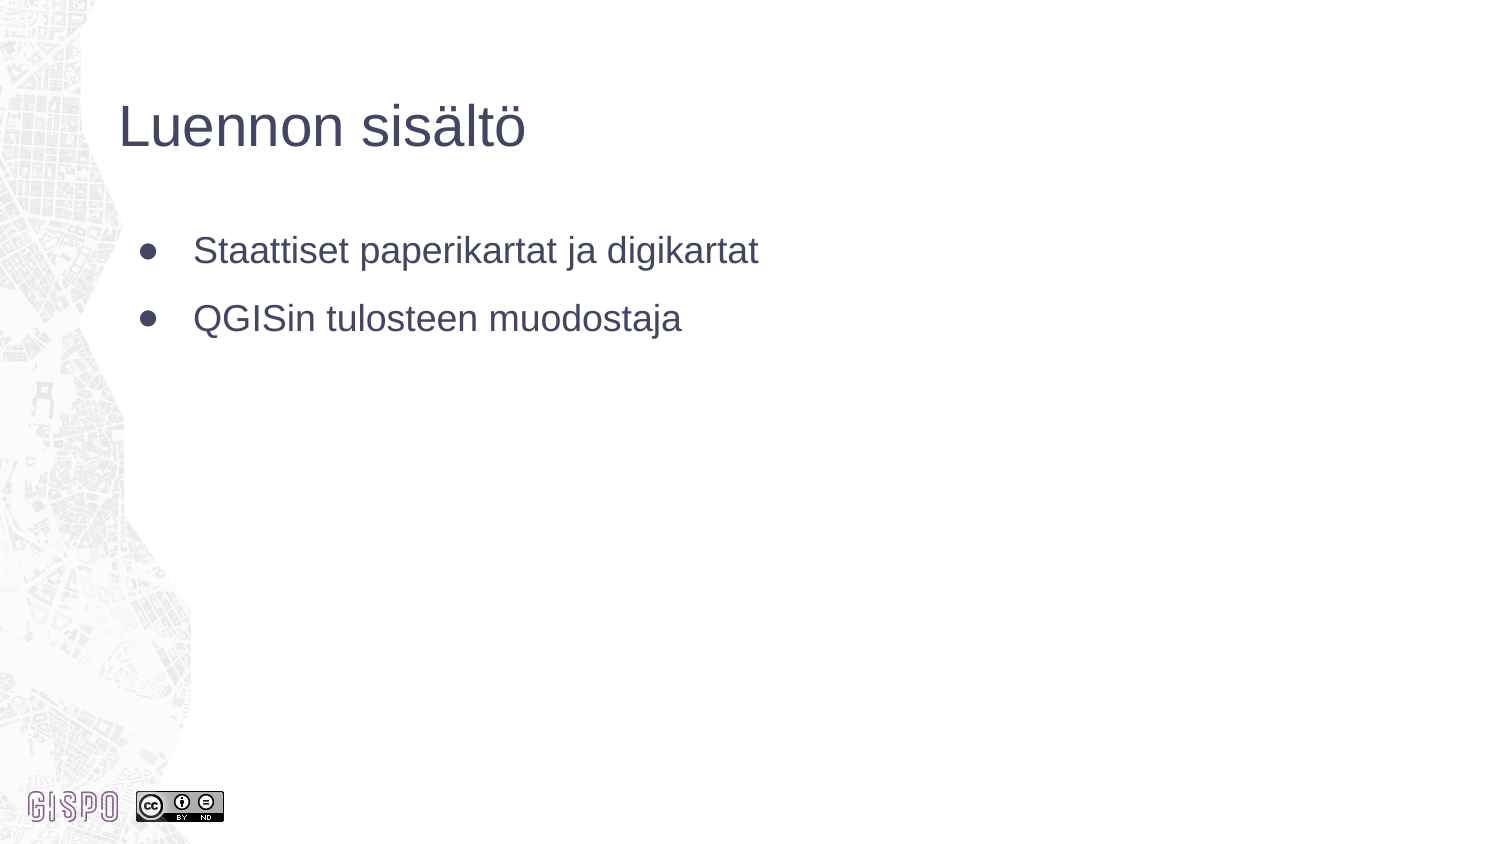

Luennon sisältö
# Staattiset paperikartat ja digikartat
QGISin tulosteen muodostaja